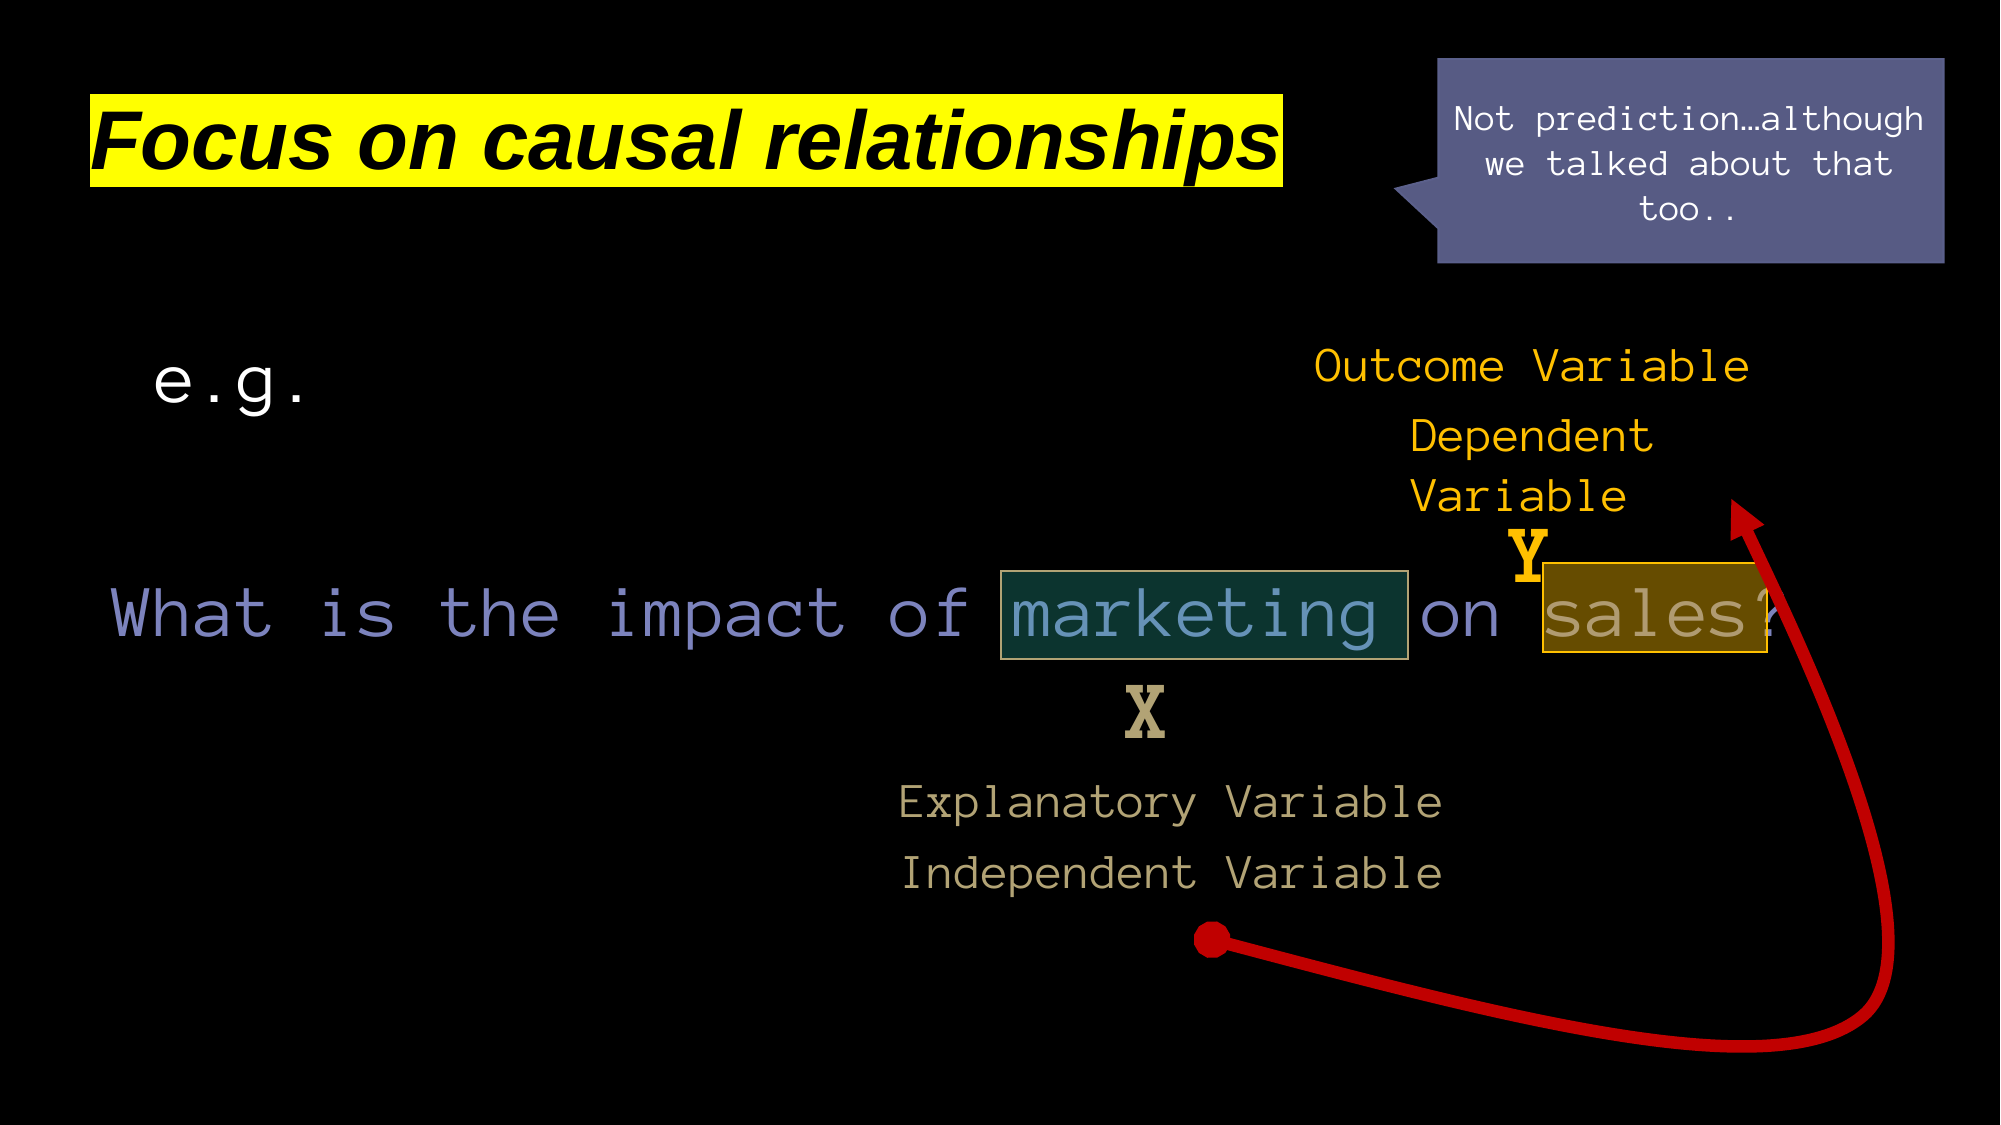

# Focus on causal relationships
Not prediction…although we talked about that too..
e.g.
Outcome Variable
Dependent Variable
Y

X
Explanatory Variable
Independent Variable
What is the impact of marketing on sales?